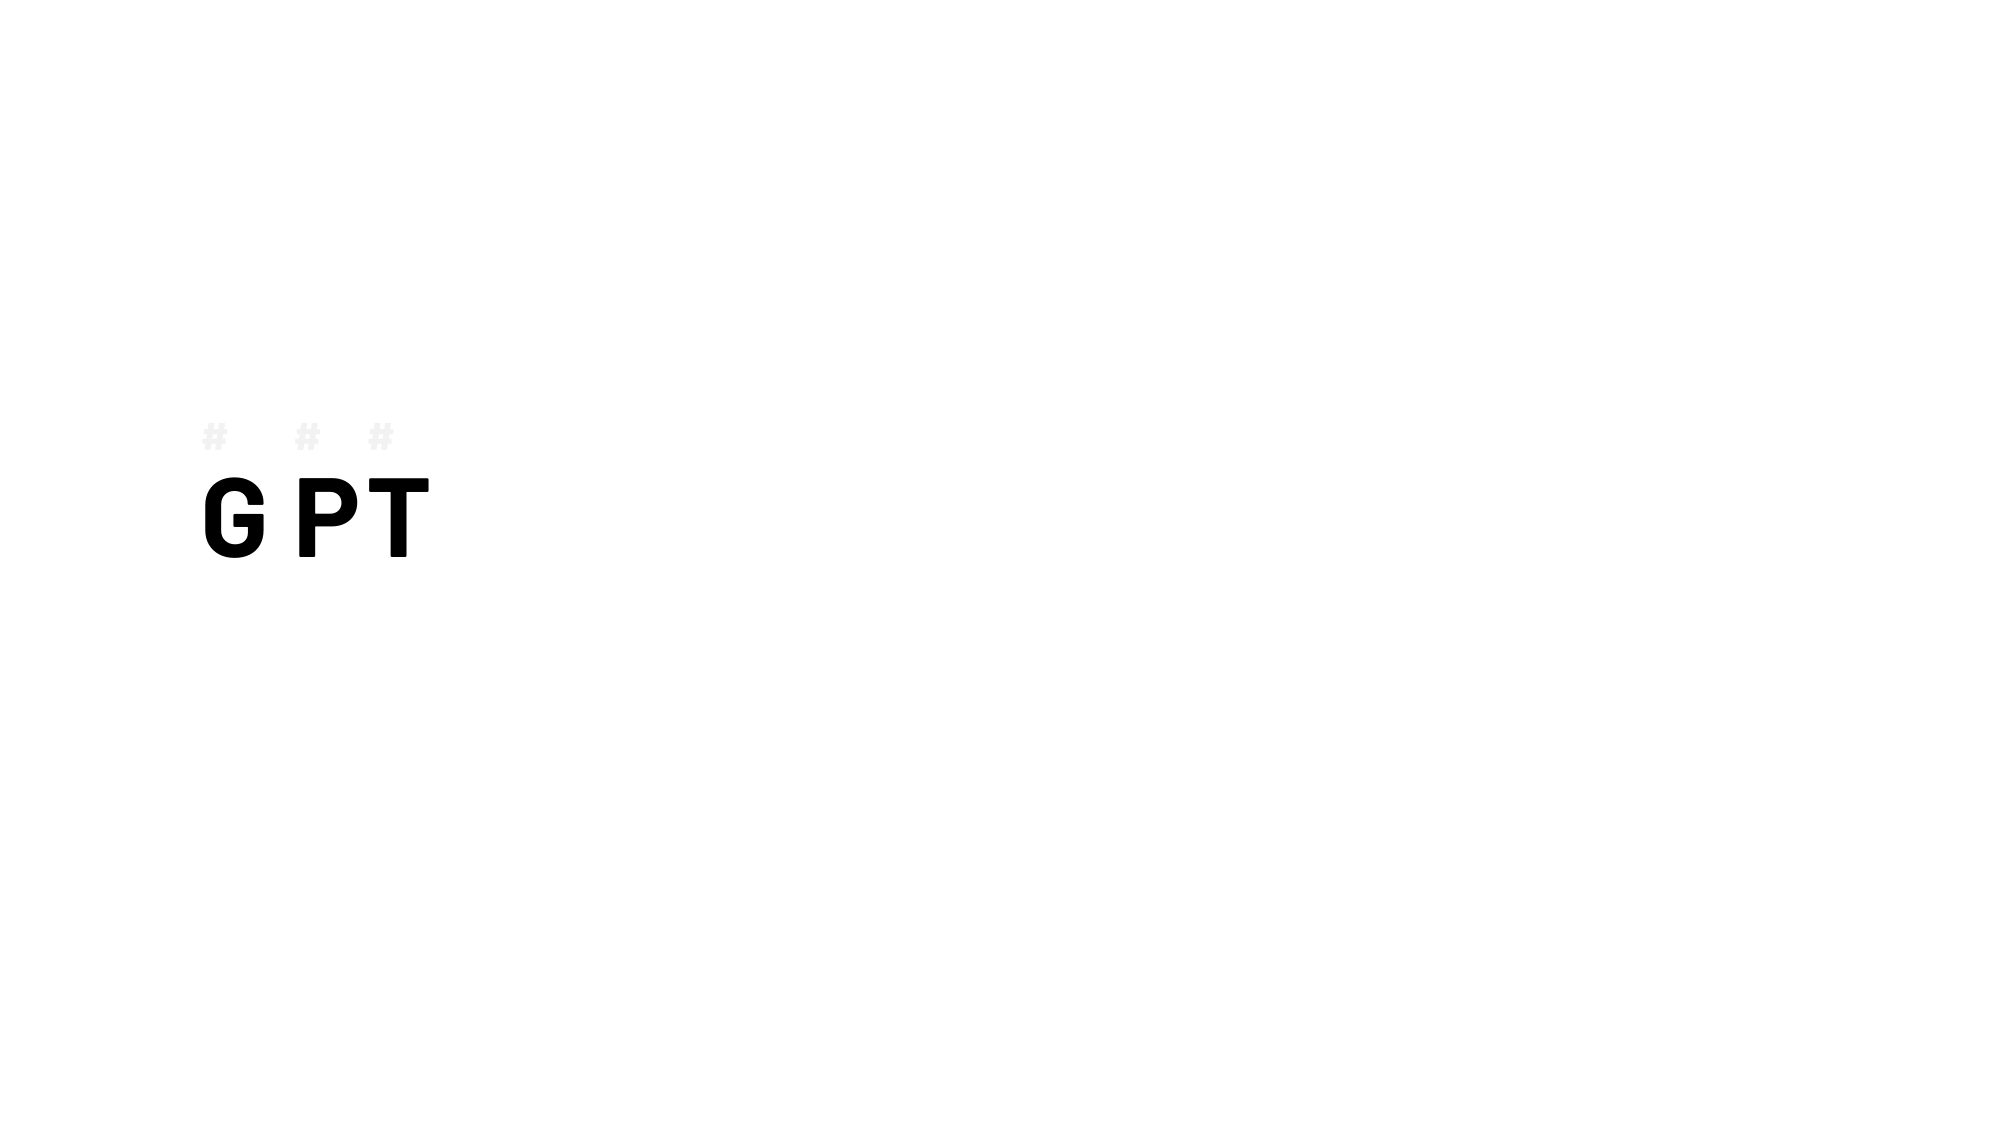

#
P
#
T
# # G